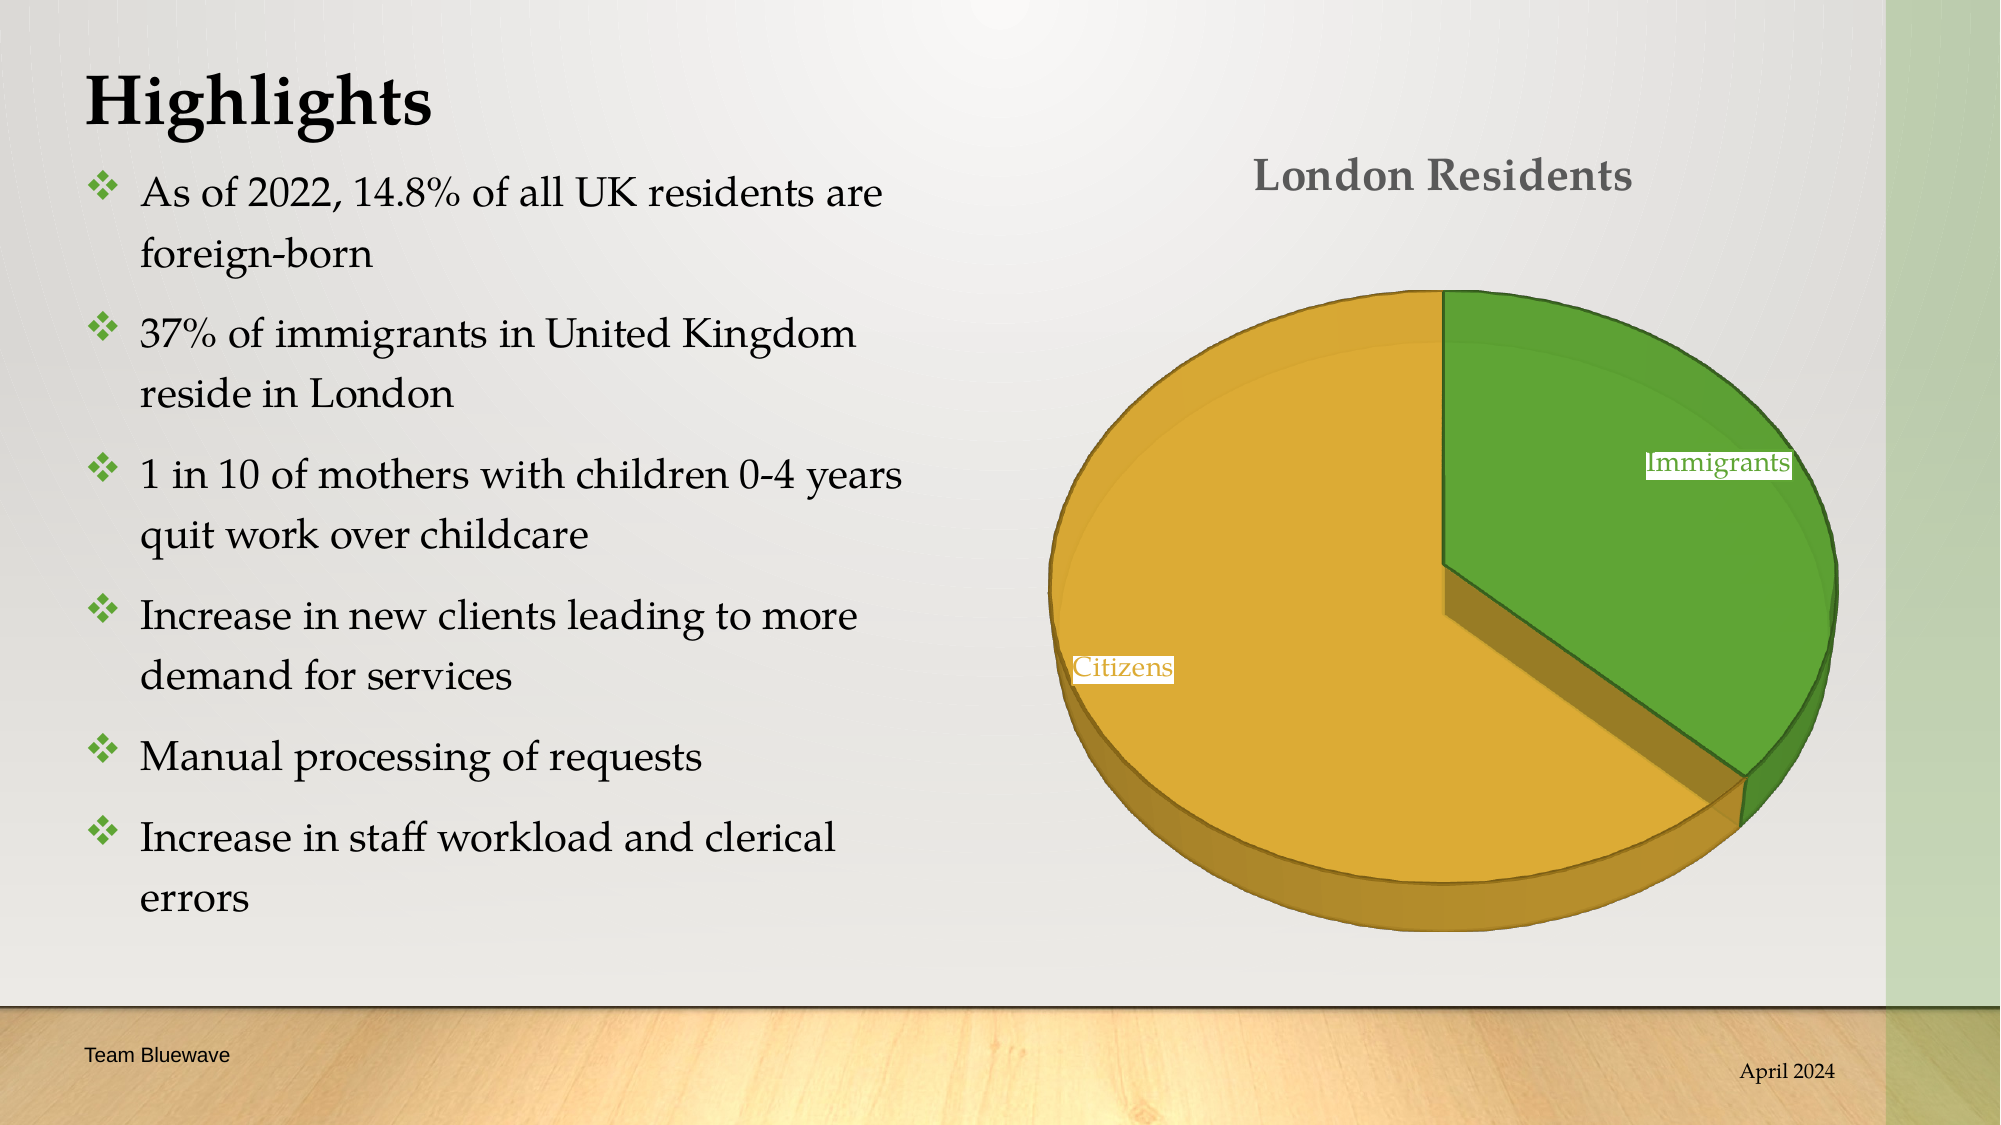

# Highlights

[unsupported chart]

As of 2022, 14.8% of all UK residents are foreign-born
37% of immigrants in United Kingdom reside in London
1 in 10 of mothers with children 0-4 years  quit work over childcare
Increase in new clients leading to more demand for services
Manual processing of requests
Increase in staff workload and clerical errors
Team Bluewave
April 2024